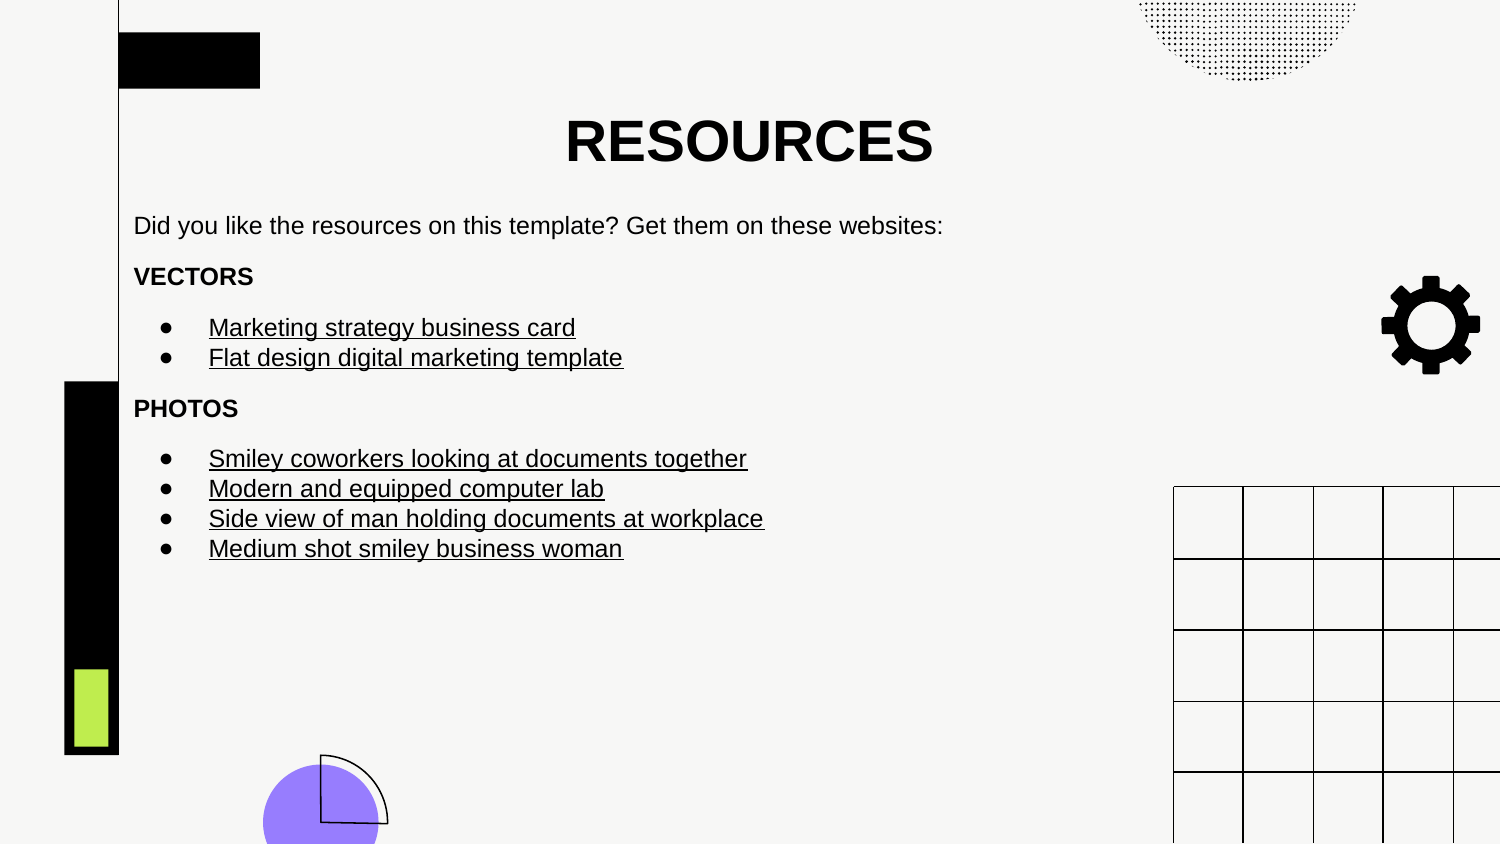

# RESOURCES
Did you like the resources on this template? Get them on these websites:
VECTORS
Marketing strategy business card
Flat design digital marketing template
PHOTOS
Smiley coworkers looking at documents together
Modern and equipped computer lab
Side view of man holding documents at workplace
Medium shot smiley business woman